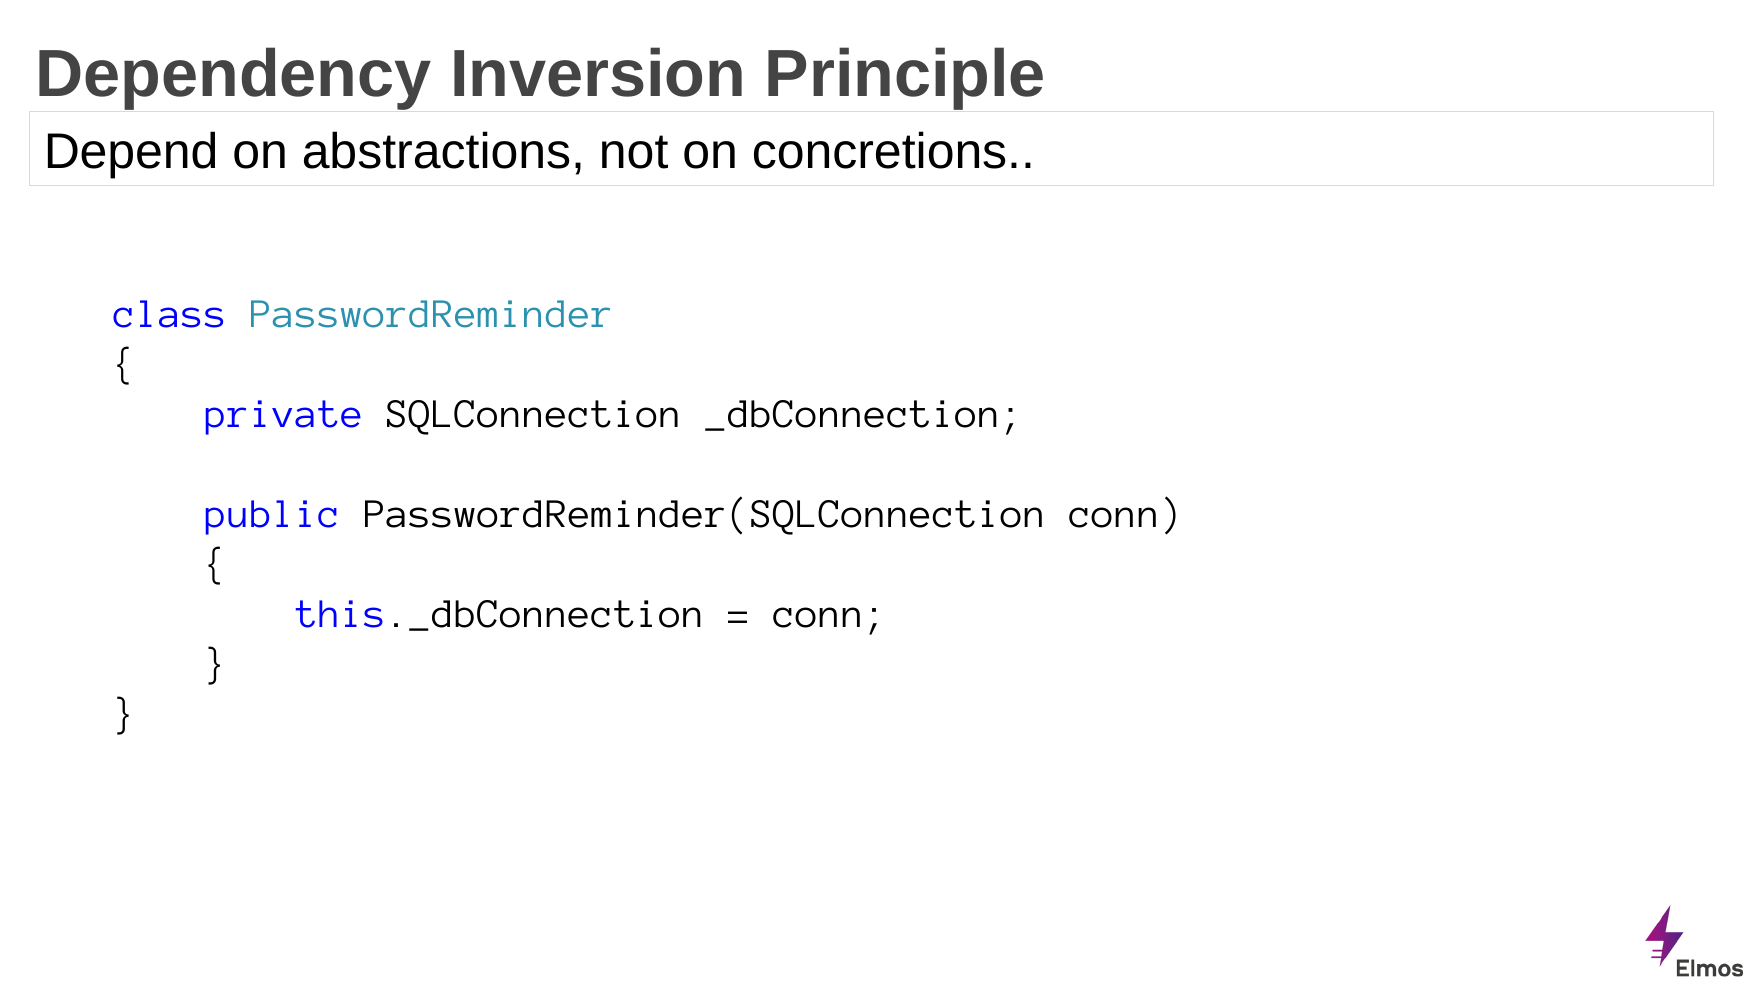

# Dependency Inversion Principle
Depend on abstractions, not on concretions..
class PasswordReminder
{
    private SQLConnection _dbConnection;

    public PasswordReminder(SQLConnection conn)
    {
        this._dbConnection = conn;
    }
}